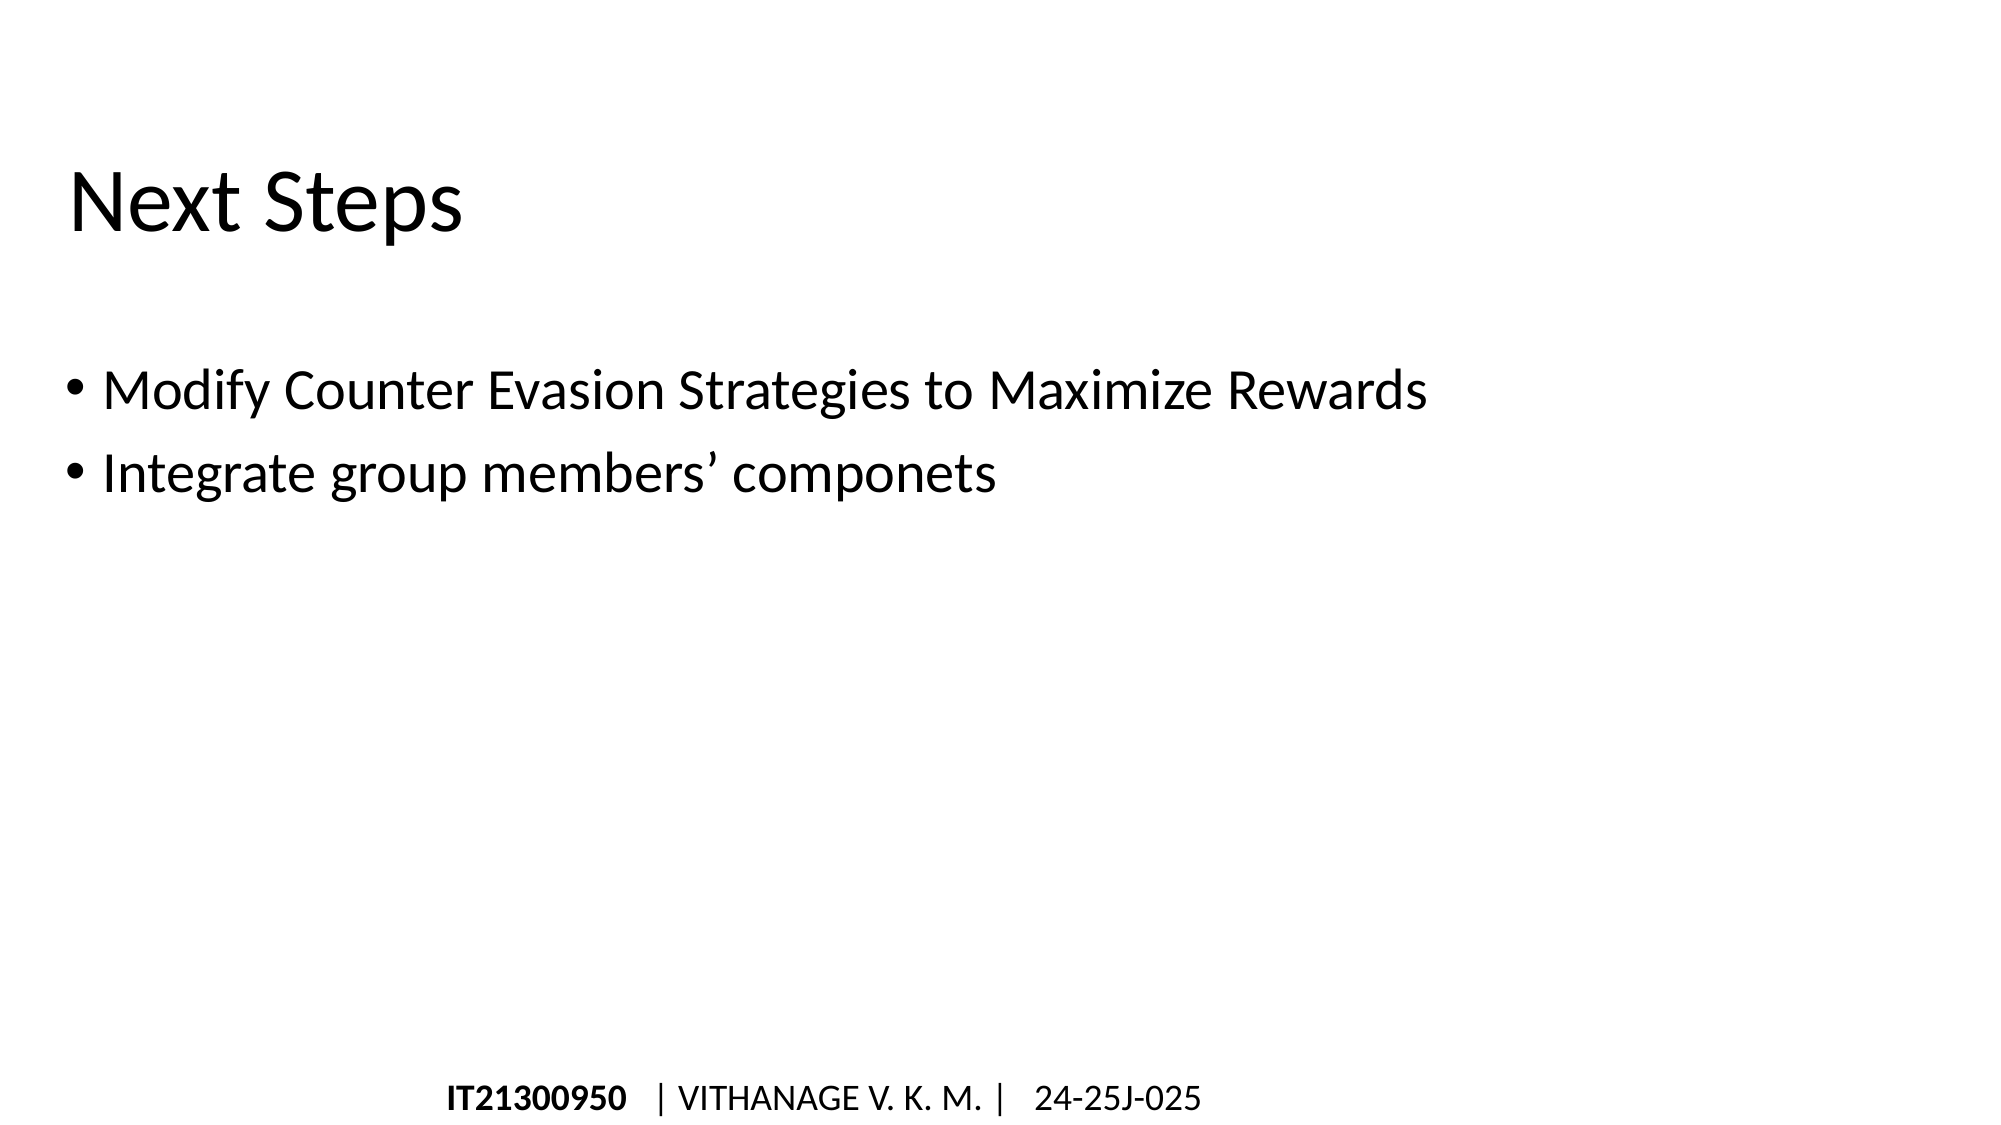

# Next Steps
Modify Counter Evasion Strategies to Maximize Rewards
Integrate group members’ componets
IT21300950   | VITHANAGE V. K. M. |   24-25J-025